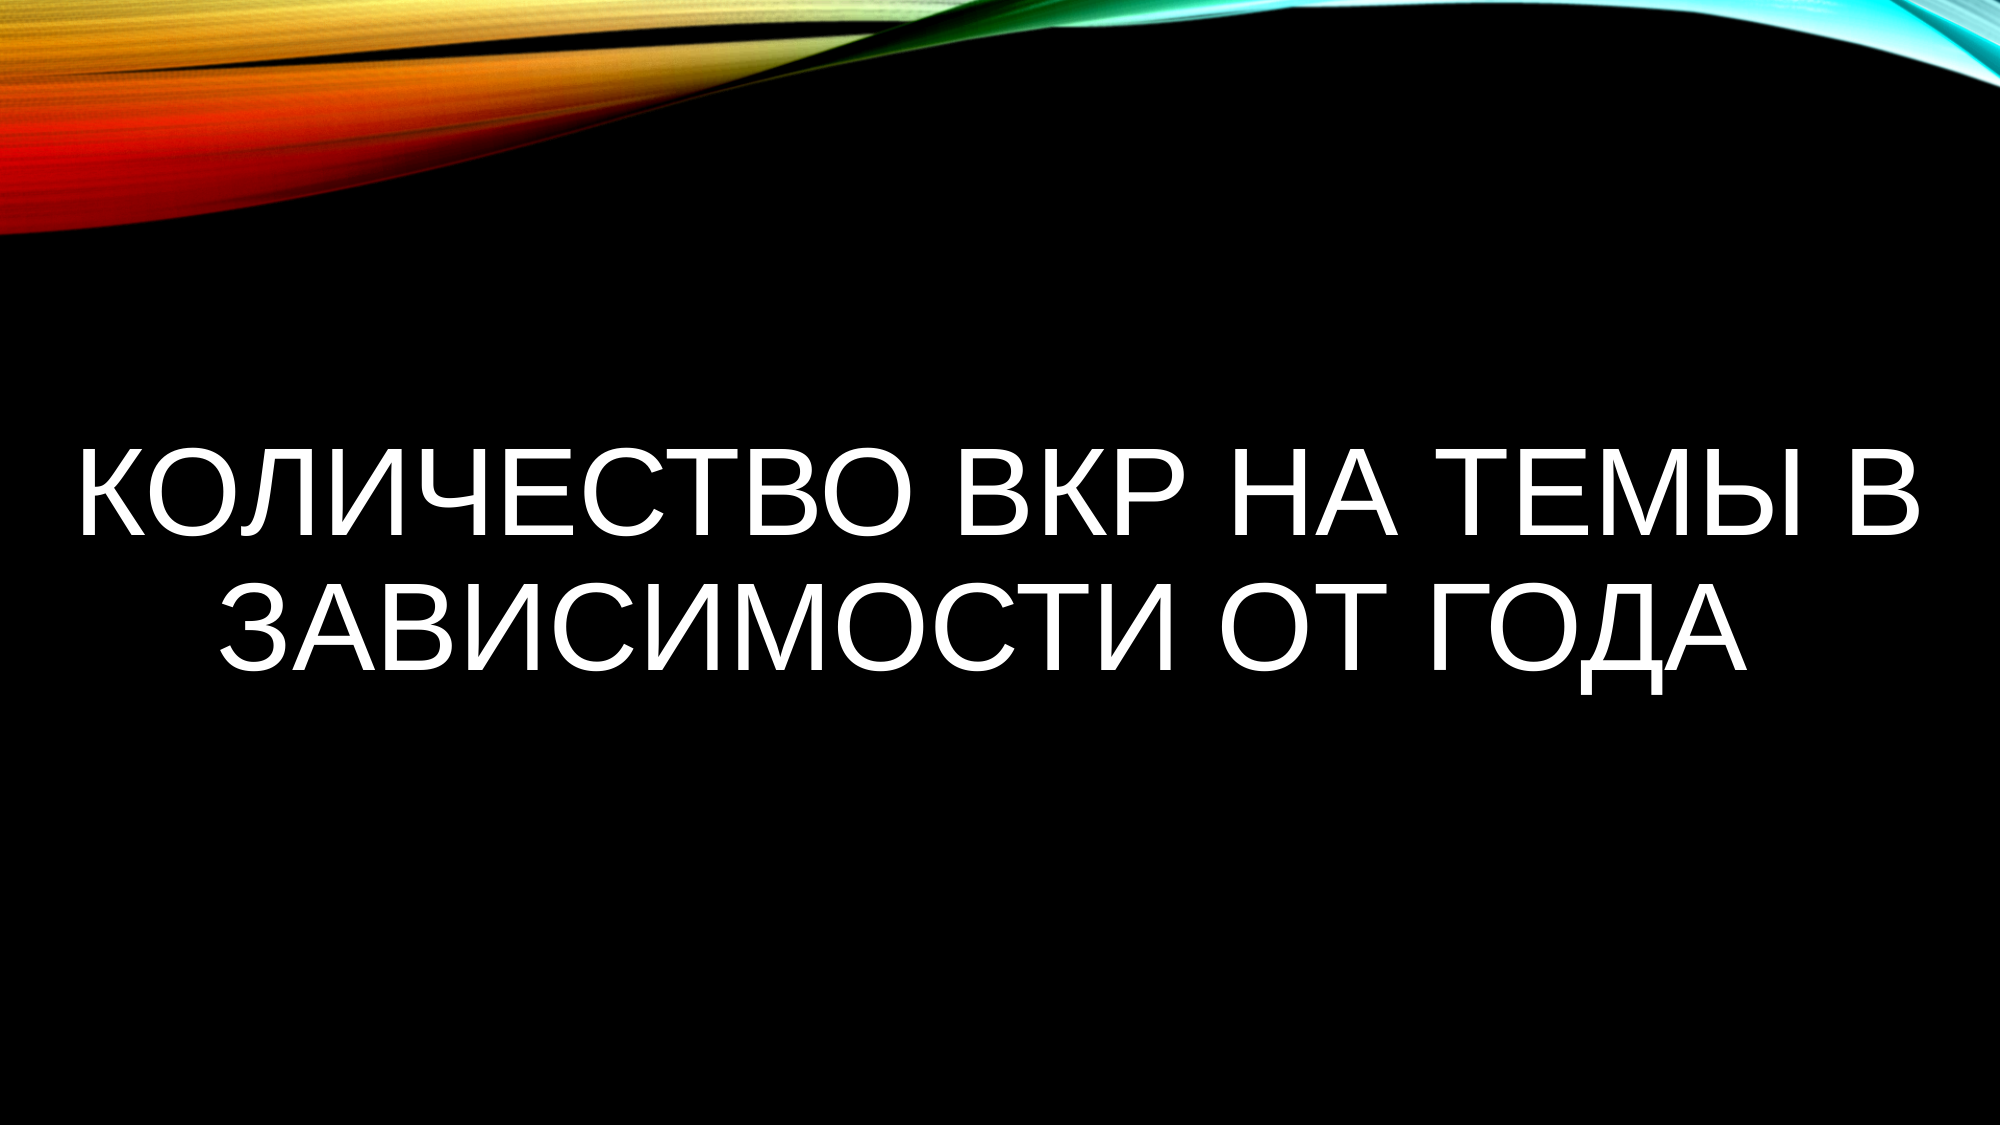

# Количество ВКР на темы в зависимости от года